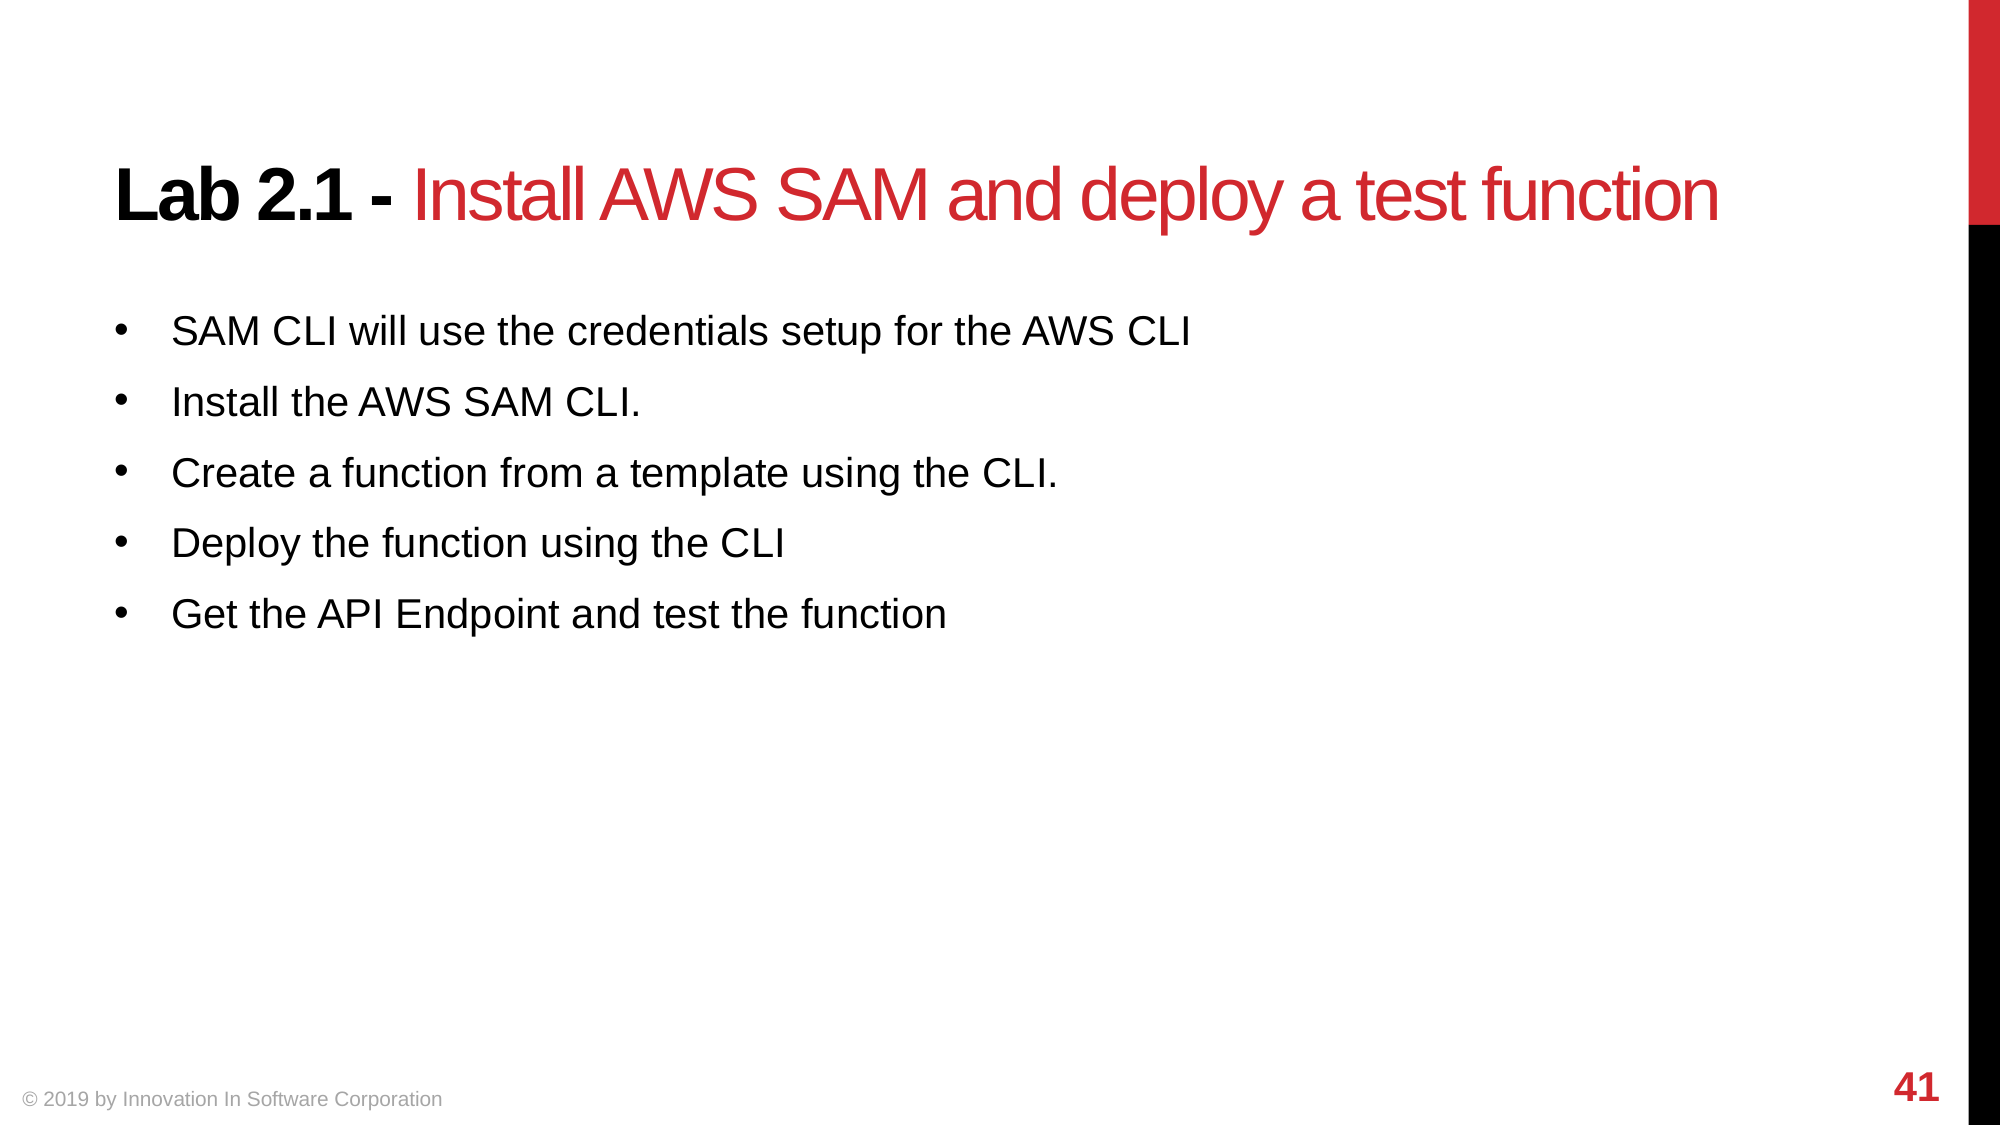

# Lab 2.1 - Install AWS SAM and deploy a test function
SAM CLI will use the credentials setup for the AWS CLI
Install the AWS SAM CLI.
Create a function from a template using the CLI.
Deploy the function using the CLI
Get the API Endpoint and test the function
41
© 2019 by Innovation In Software Corporation